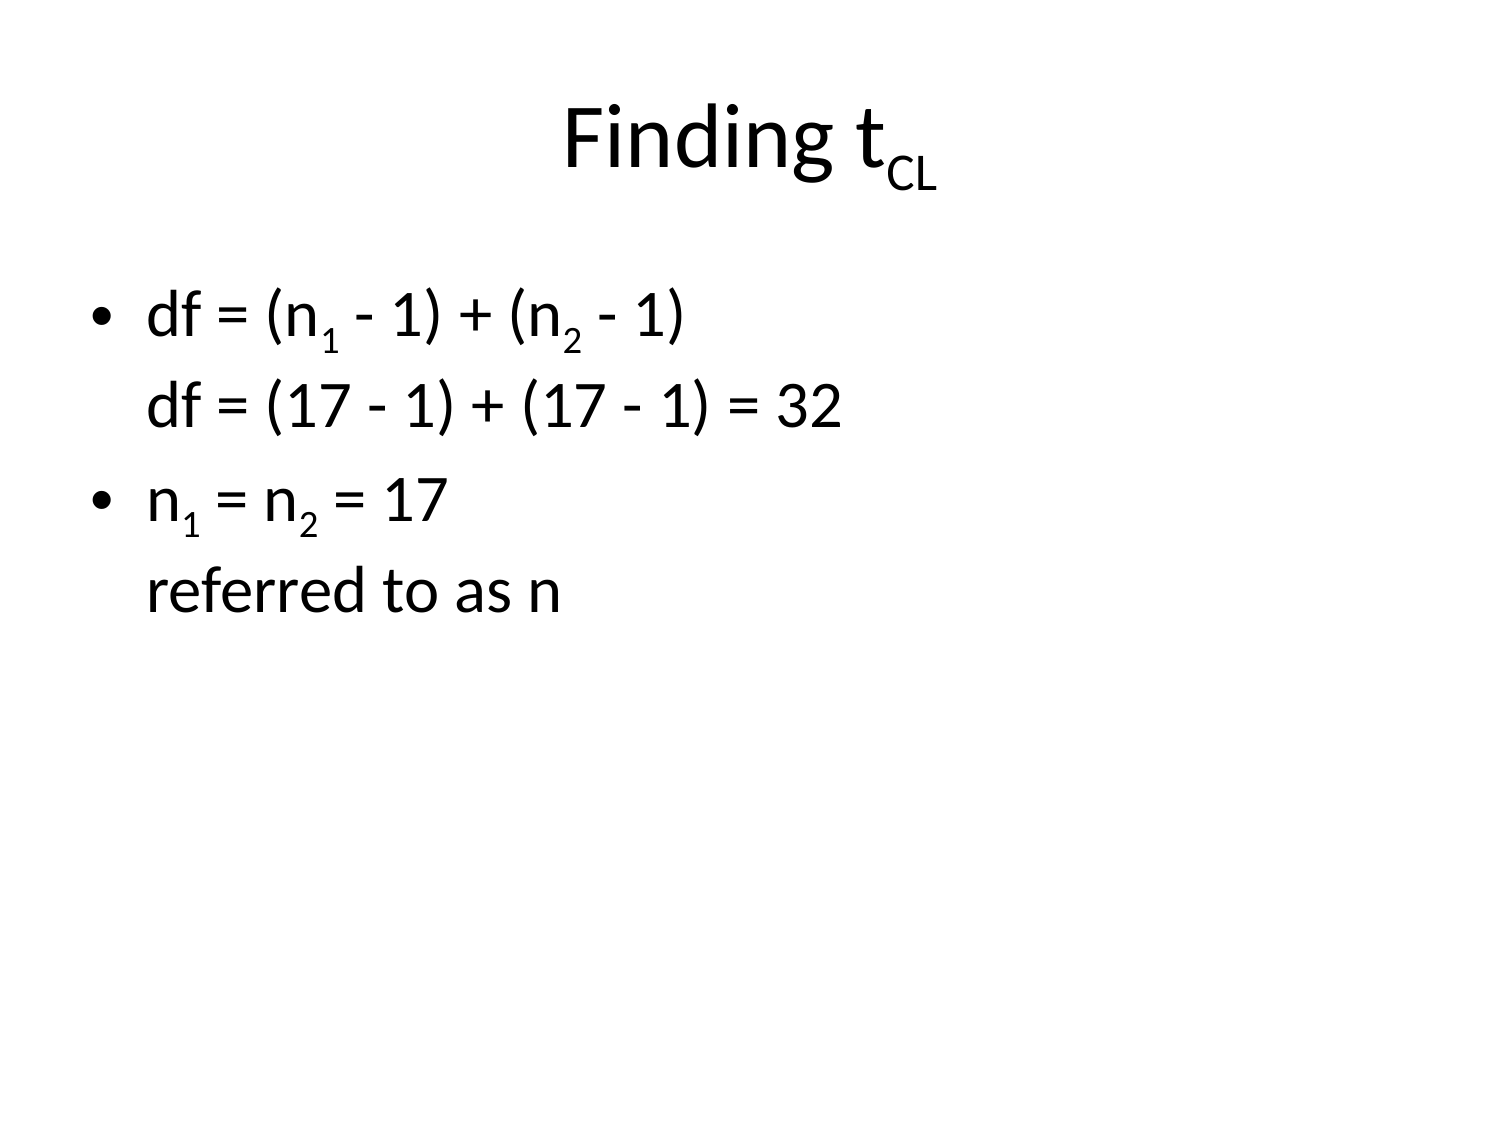

# Finding tCL
df = (n1 - 1) + (n2 - 1)
df = (17 - 1) + (17 - 1) = 32
n1 = n2 = 17
referred to as n